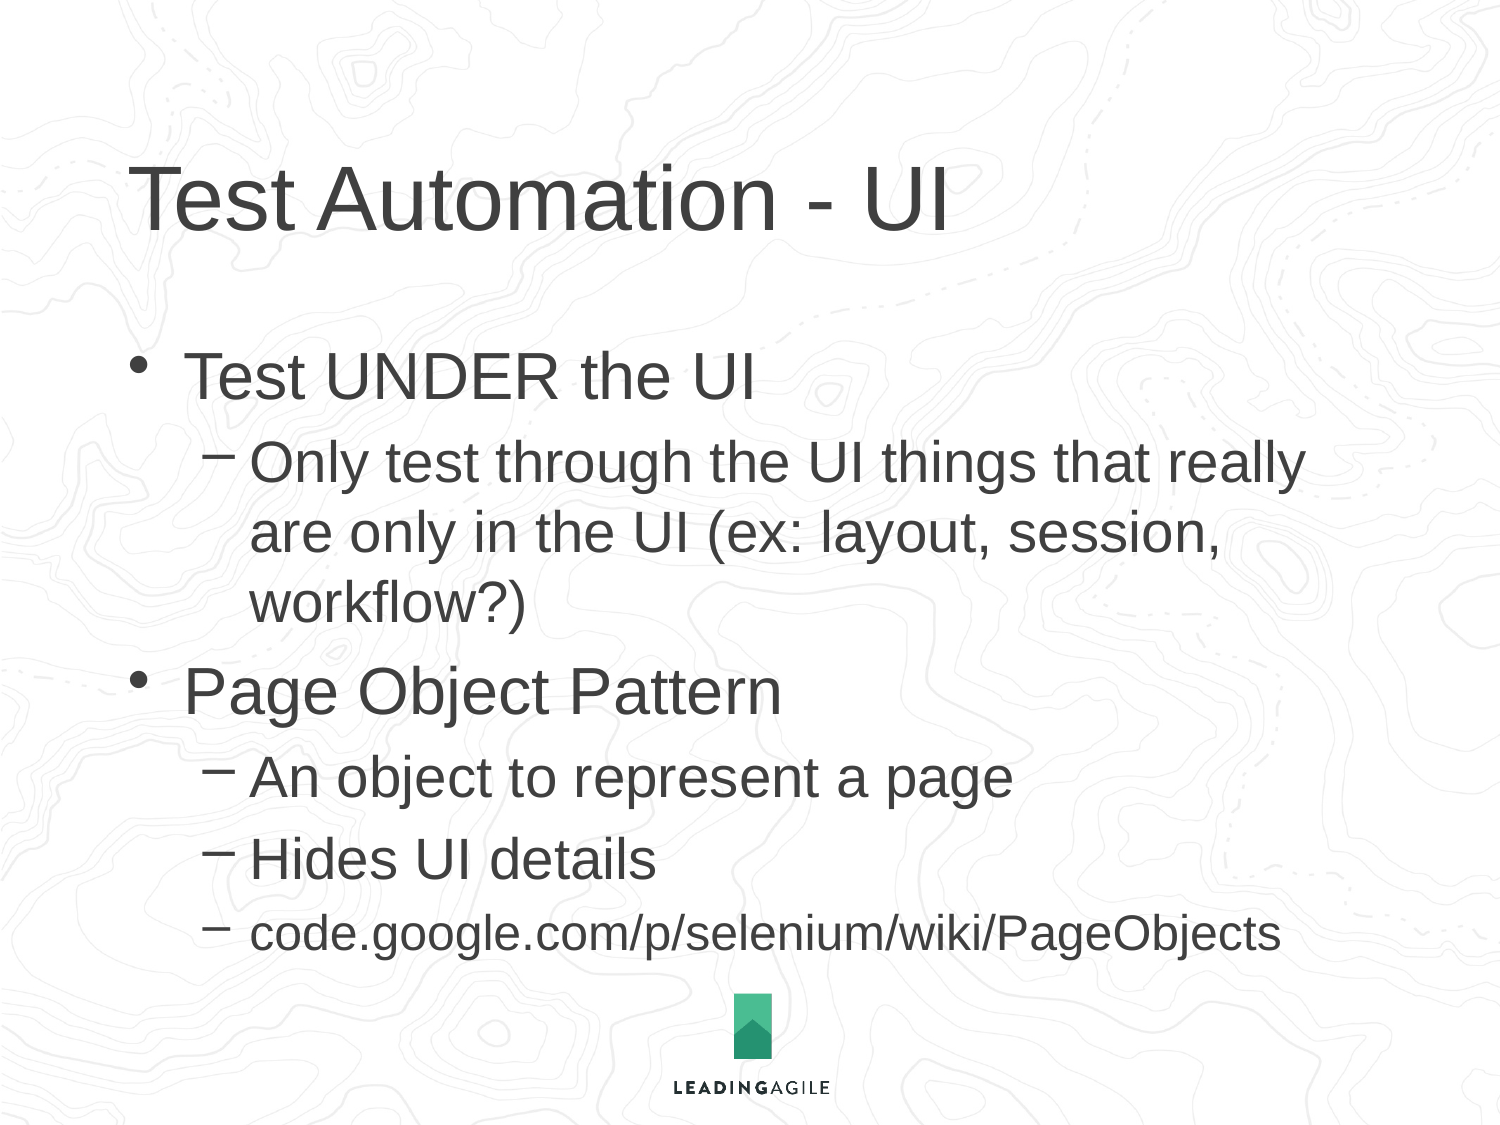

# Test Automation - UI
Test UNDER the UI
Only test through the UI things that really are only in the UI (ex: layout, session, workflow?)
Page Object Pattern
An object to represent a page
Hides UI details
code.google.com/p/selenium/wiki/PageObjects